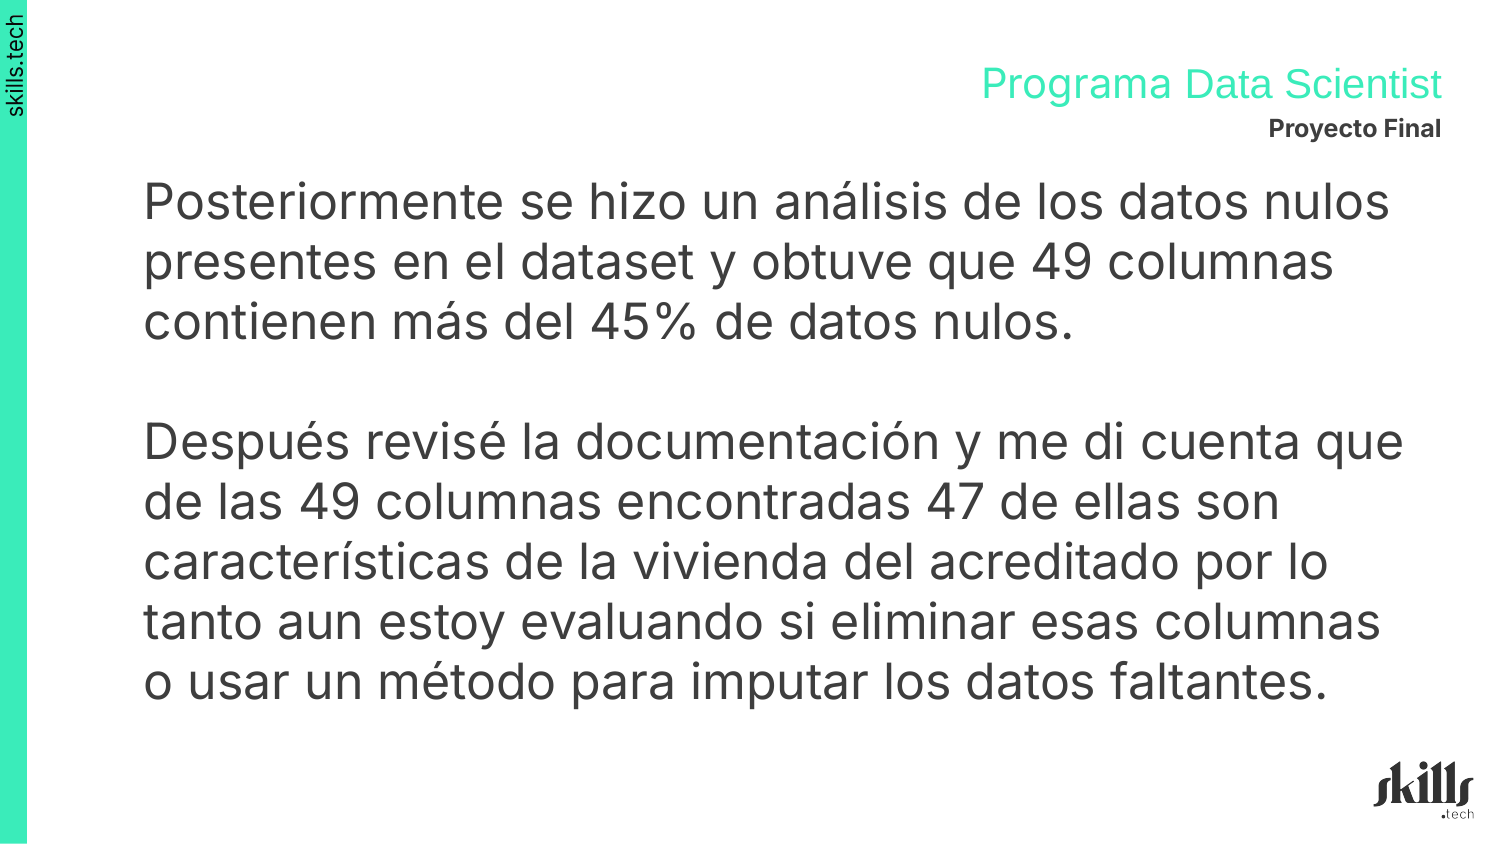

Programa Data Scientist
Proyecto Final
Posteriormente se hizo un análisis de los datos nulos presentes en el dataset y obtuve que 49 columnas contienen más del 45% de datos nulos.

Después revisé la documentación y me di cuenta que de las 49 columnas encontradas 47 de ellas son características de la vivienda del acreditado por lo tanto aun estoy evaluando si eliminar esas columnas o usar un método para imputar los datos faltantes.